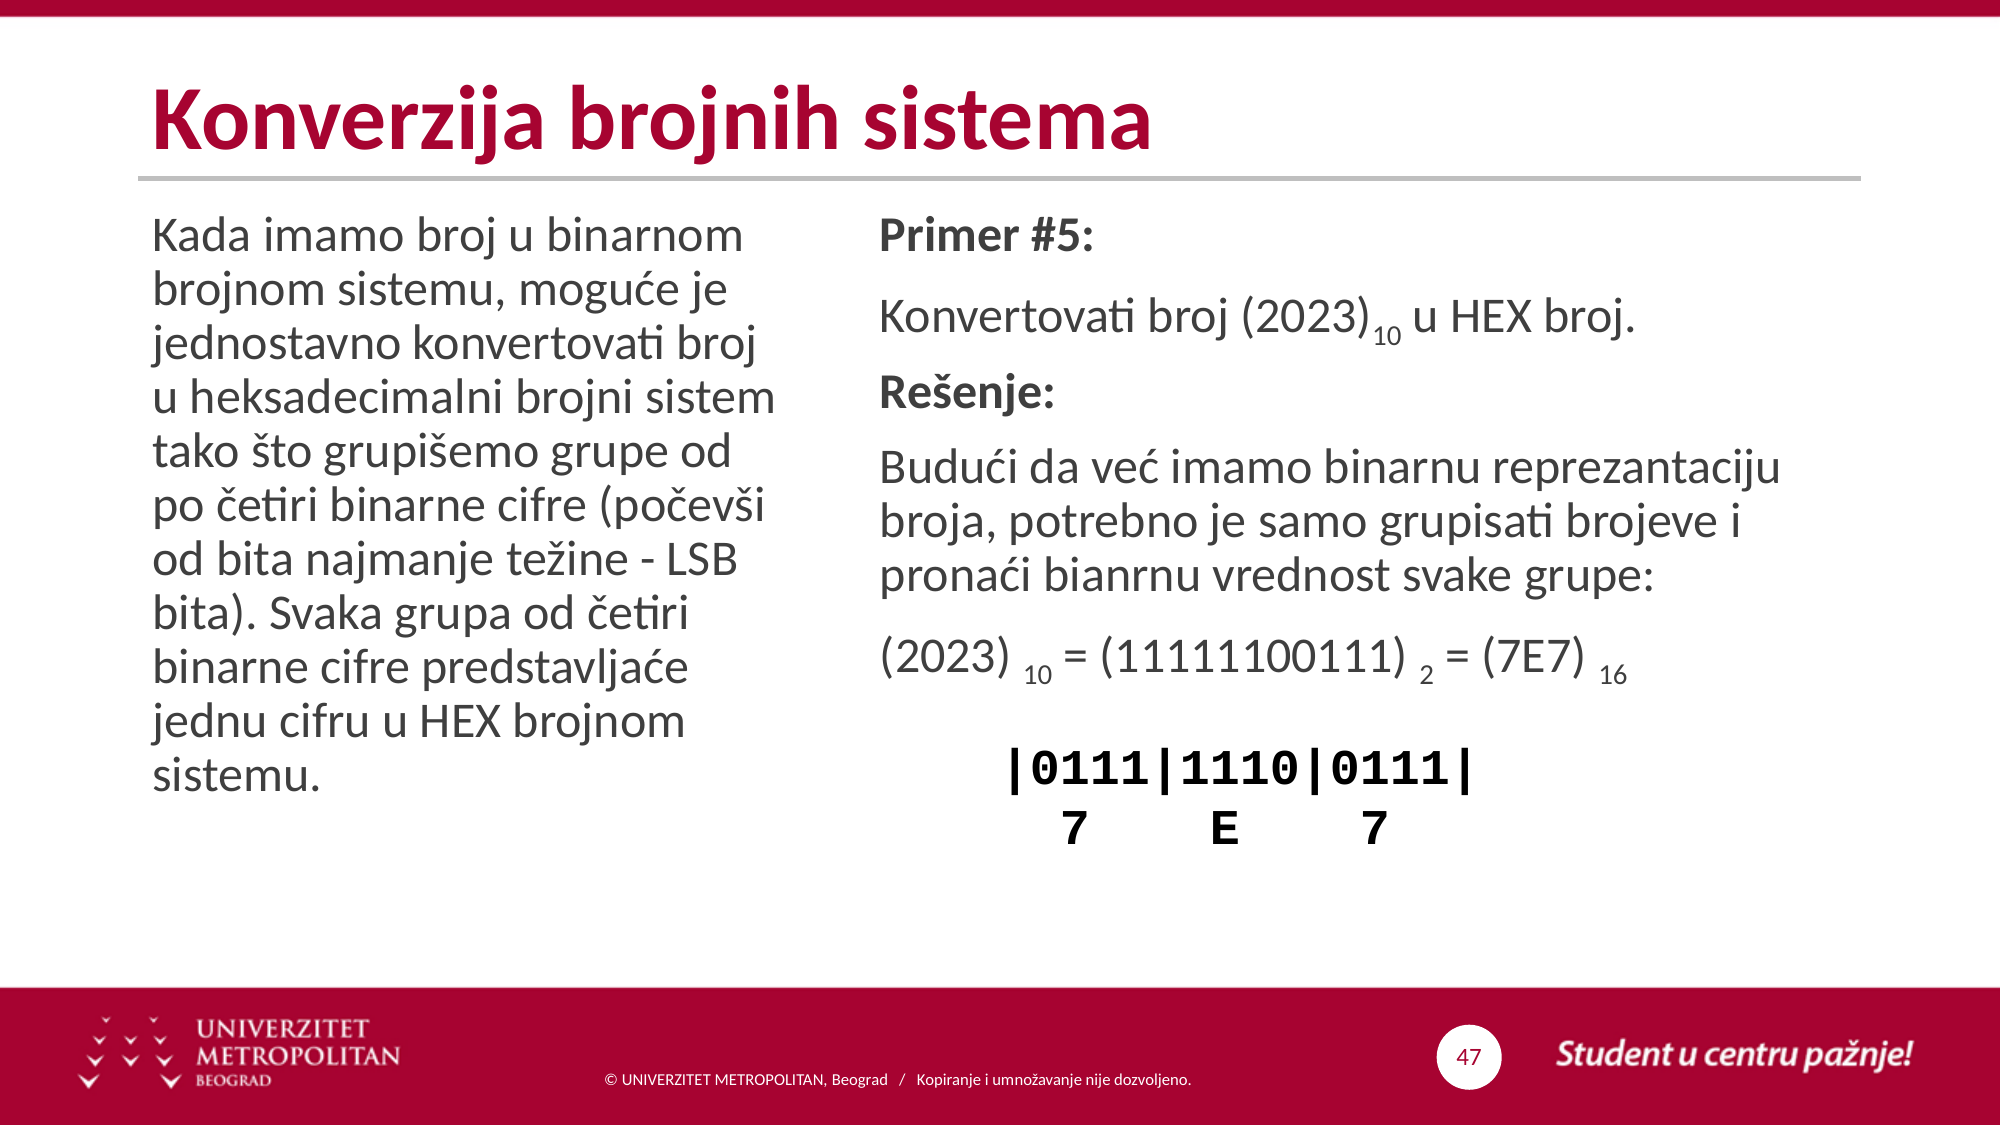

# Konverzija brojnih sistema
Kada imamo broj u binarnom brojnom sistemu, moguće je jednostavno konvertovati broj u heksadecimalni brojni sistem tako što grupišemo grupe od po četiri binarne cifre (počevši od bita najmanje težine - LSB bita). Svaka grupa od četiri binarne cifre predstavljaće jednu cifru u HEX brojnom sistemu.

Primer #5:
Konvertovati broj (2023)10 u HEX broj.
Rešenje:
Budući da već imamo binarnu reprezantaciju broja, potrebno je samo grupisati brojeve i pronaći bianrnu vrednost svake grupe:
(2023) 10 = (11111100111) 2 = (7E7) 16

|0111|1110|0111|
  7    E    7